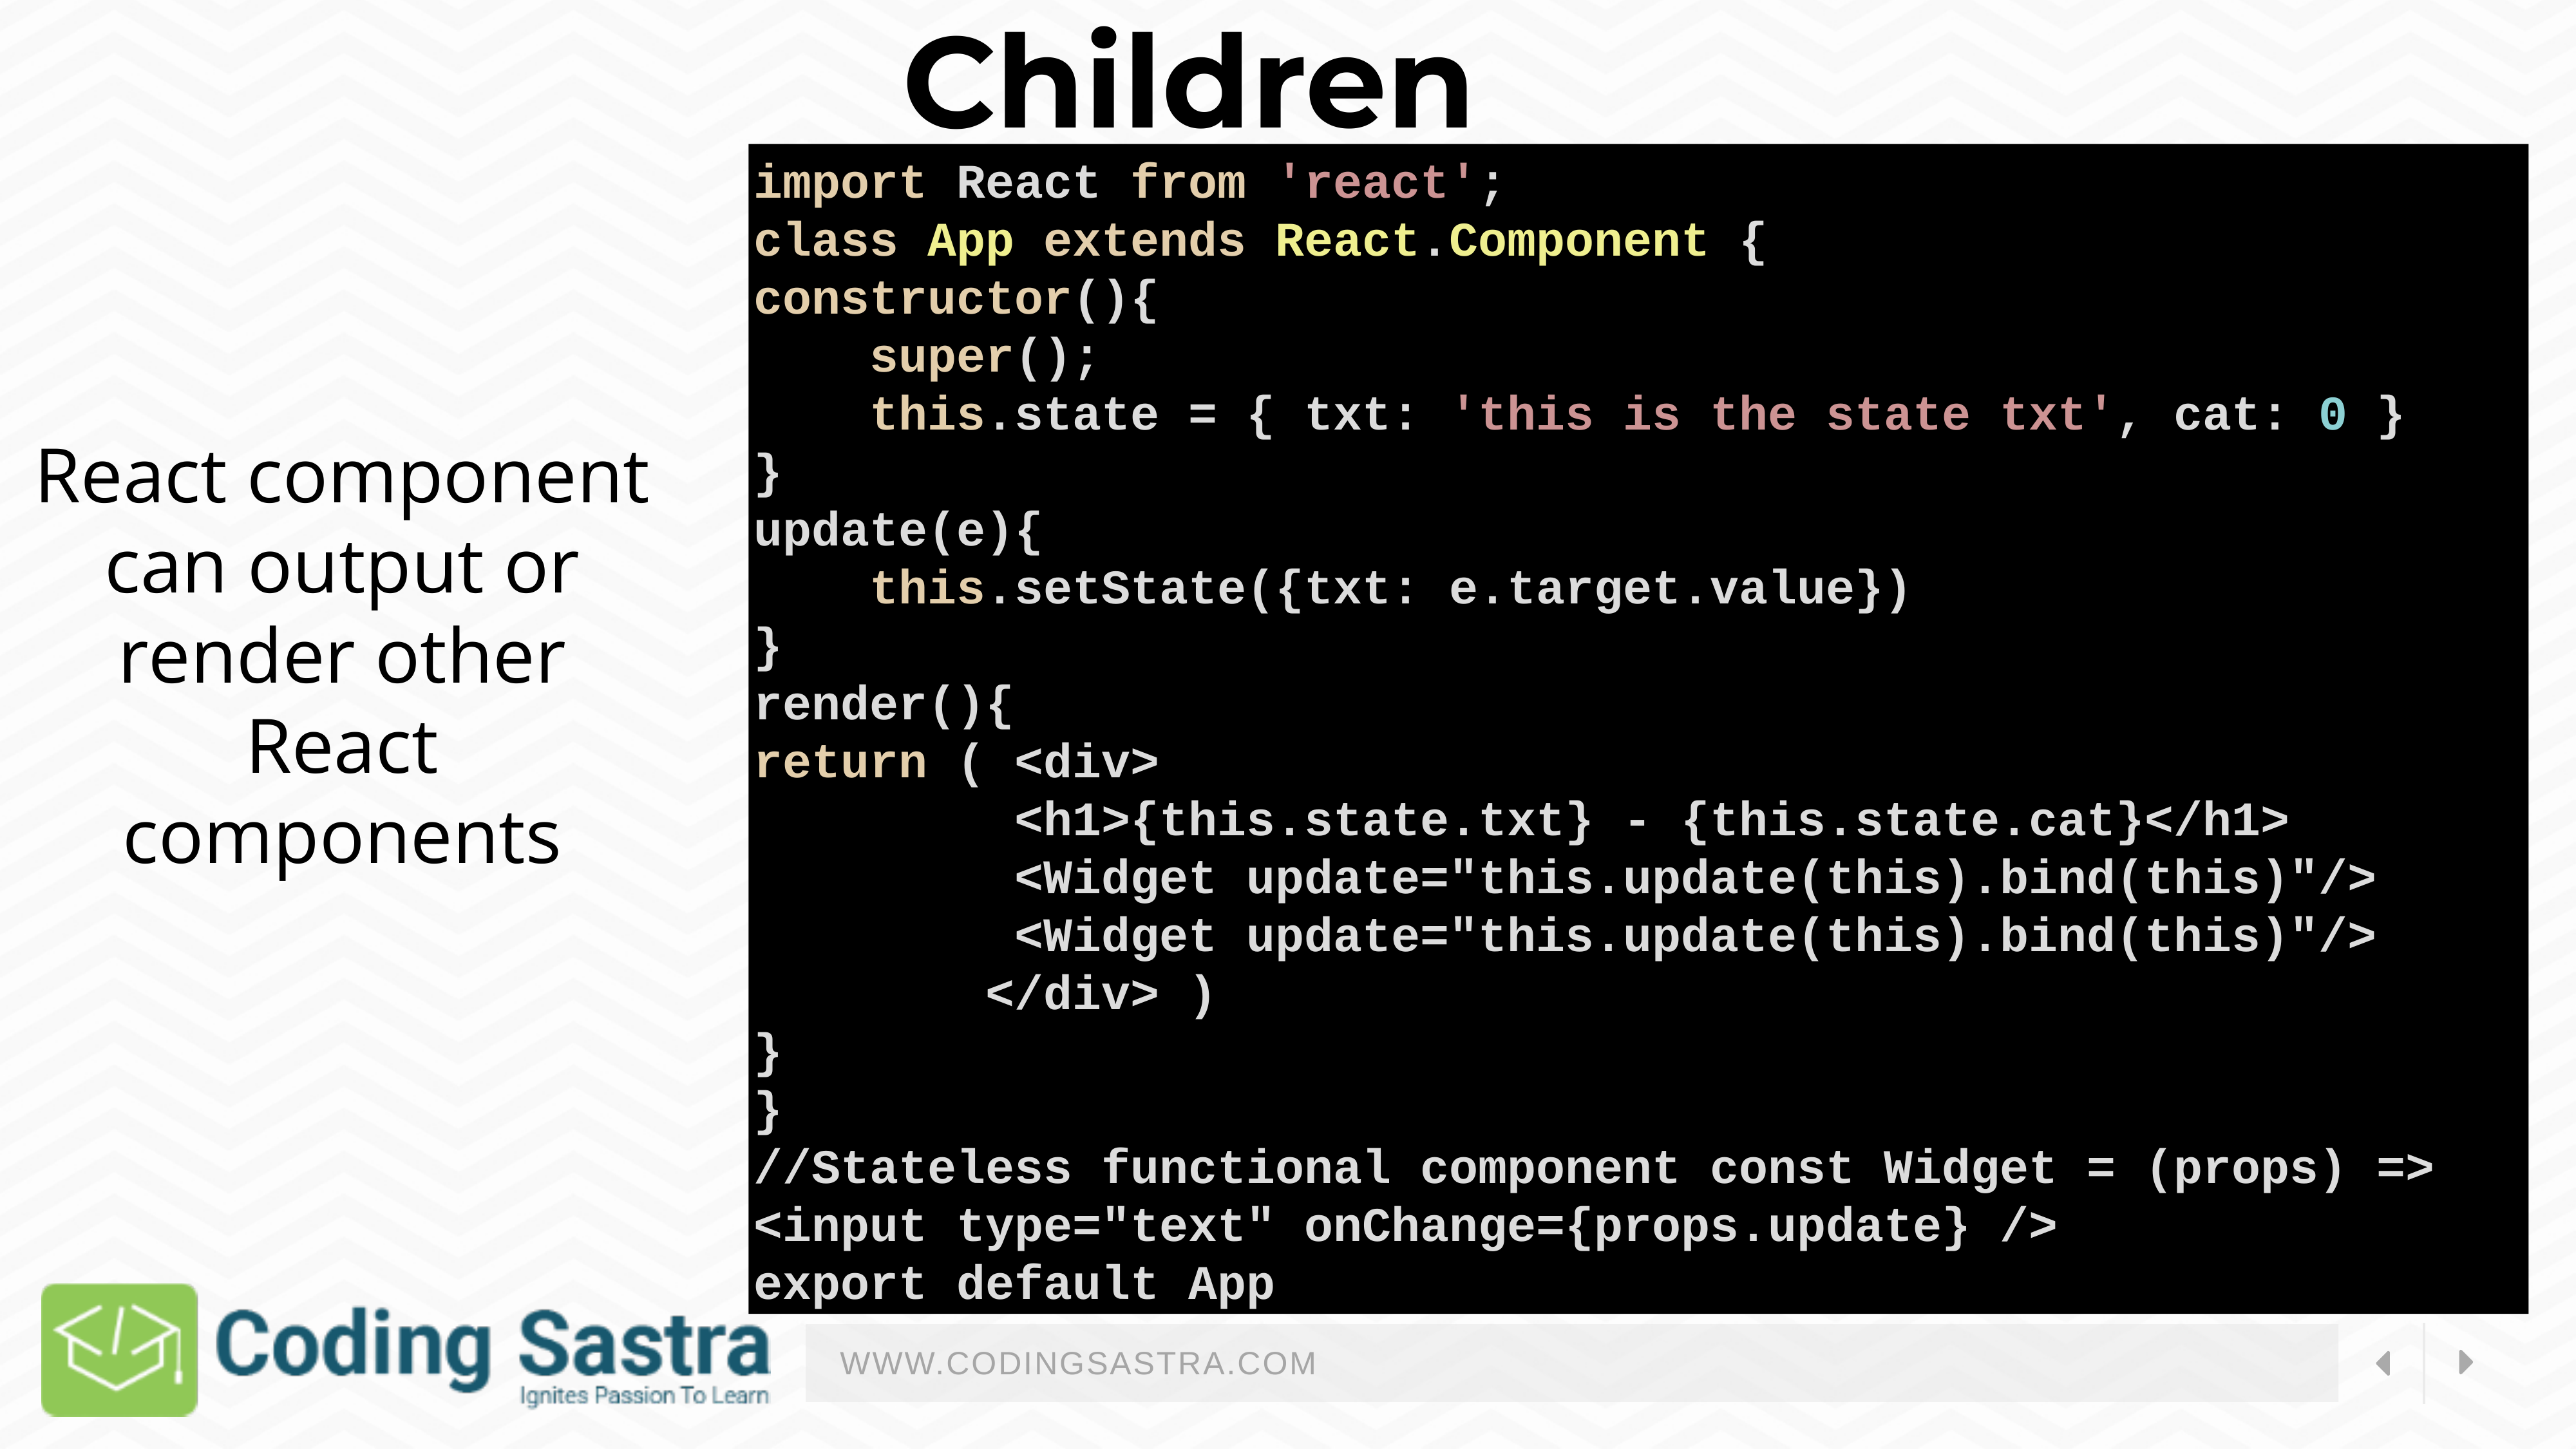

Children
import React from 'react';
class App extends React.Component {
constructor(){
    super();
    this.state = { txt: 'this is the state txt', cat: 0 }
}
update(e){
    this.setState({txt: e.target.value})
}
render(){
return ( <div>
         <h1>{this.state.txt} - {this.state.cat}</h1>
         <Widget update="this.update(this).bind(this)"/>
         <Widget update="this.update(this).bind(this)"/>
        </div> )
}
}
//Stateless functional component const Widget = (props) =>
<input type="text" onChange={props.update} />
export default App
React component
can output or
render other React
components